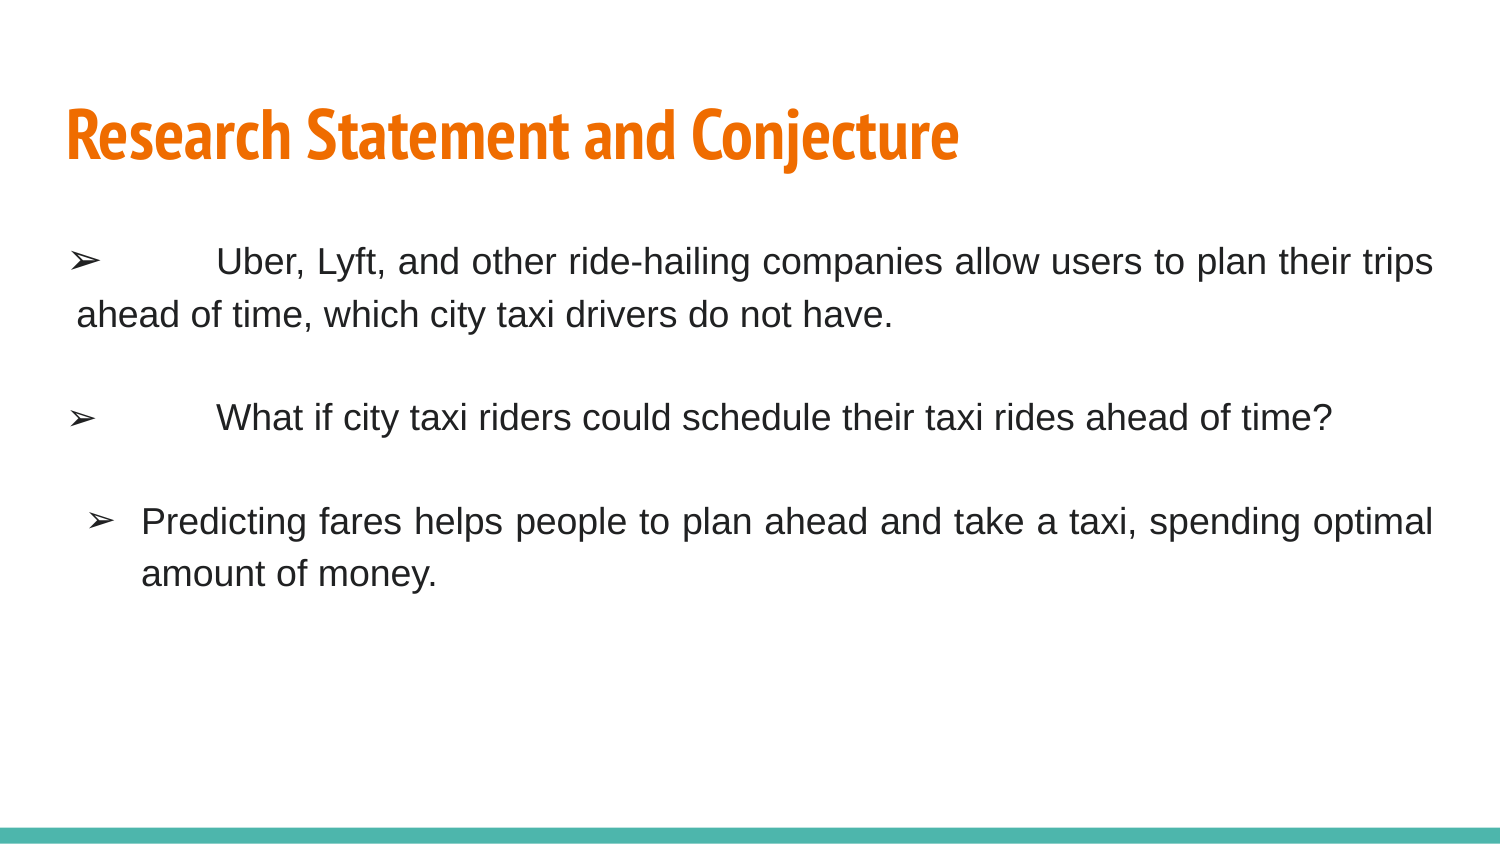

# Research Statement and Conjecture

➢	Uber, Lyft, and other ride-hailing companies allow users to plan their trips  ahead of time, which city taxi drivers do not have.

➢	What if city taxi riders could schedule their taxi rides ahead of time?

Predicting fares helps people to plan ahead and take a taxi, spending optimal amount of money.